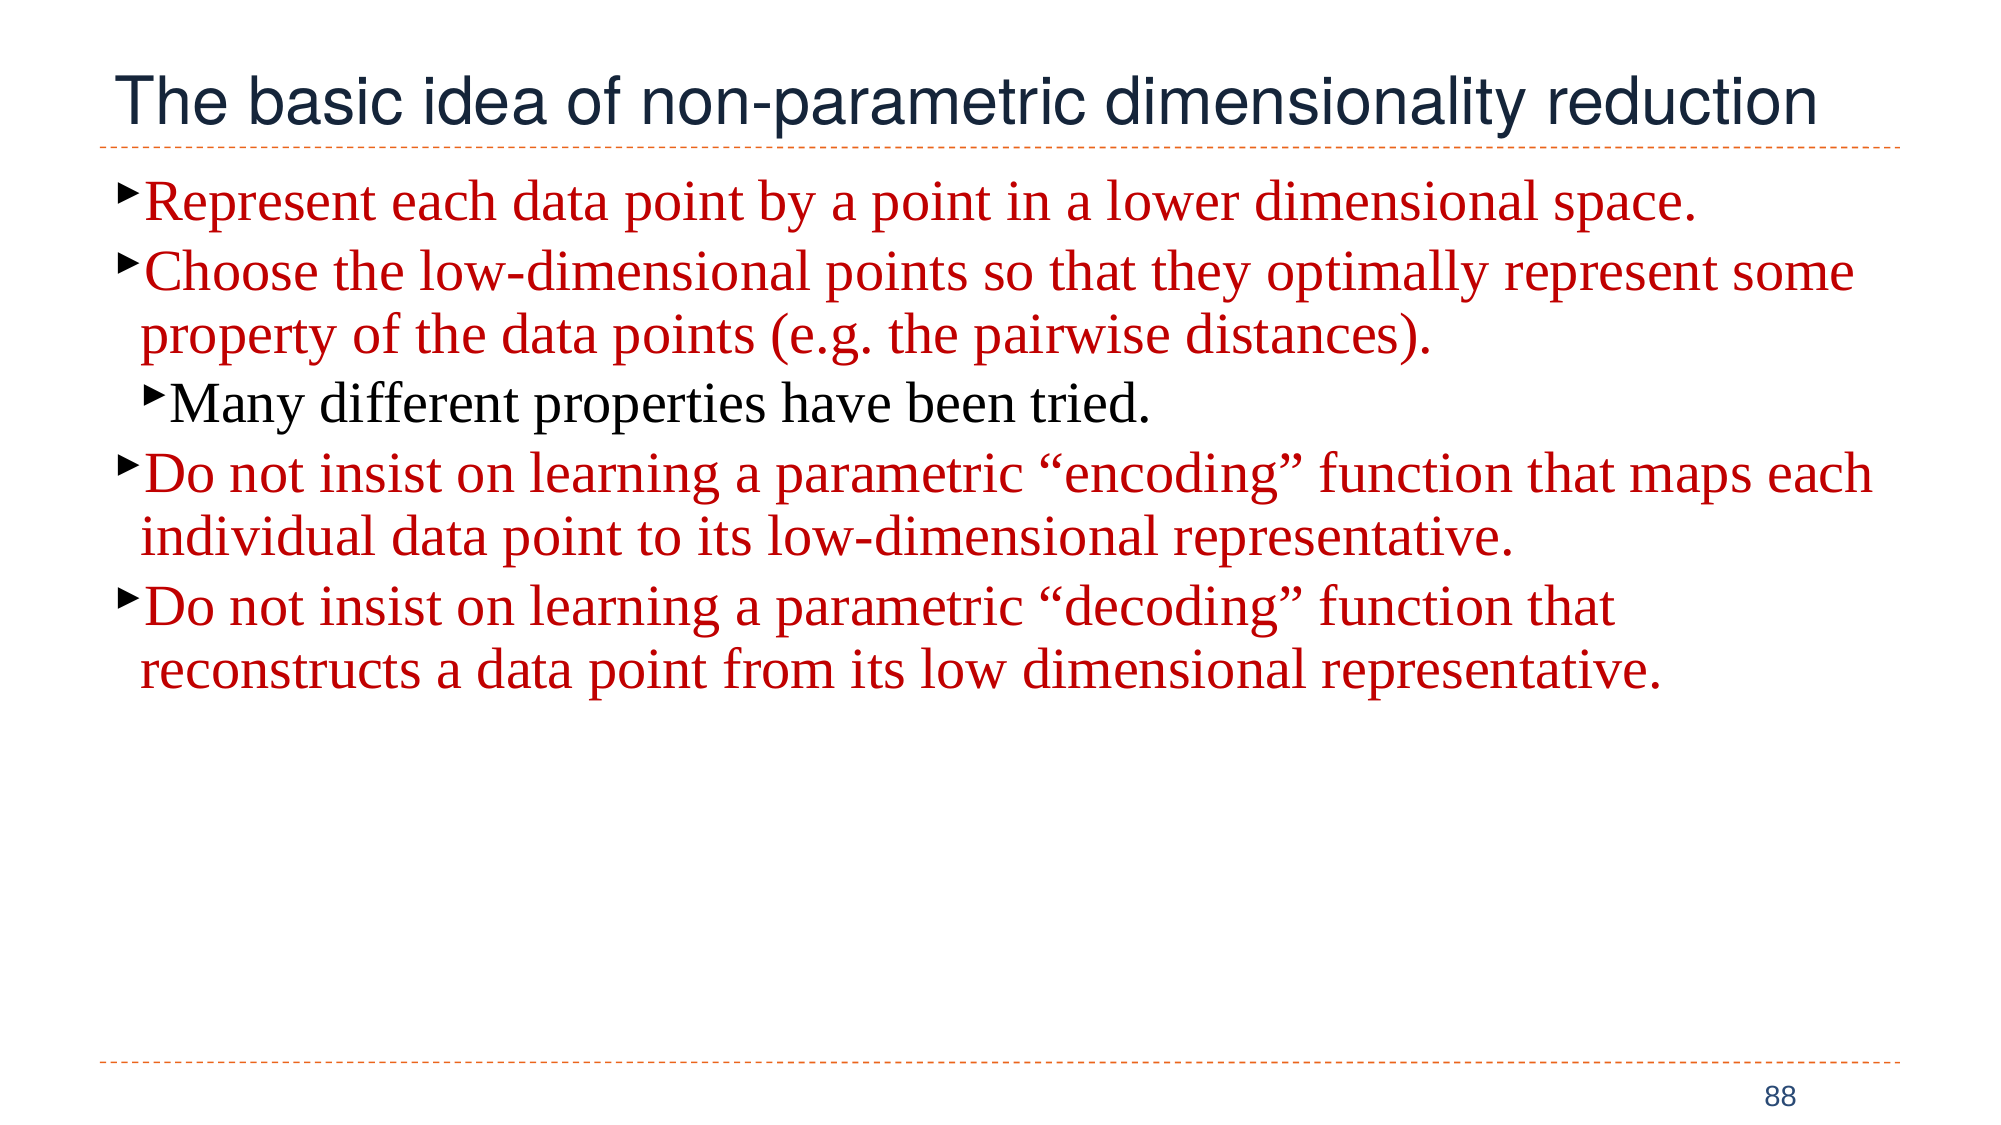

# The basic idea of non-parametric dimensionality reduction
Represent each data point by a point in a lower dimensional space.
Choose the low-dimensional points so that they optimally represent some property of the data points (e.g. the pairwise distances).
Many different properties have been tried.
Do not insist on learning a parametric “encoding” function that maps each individual data point to its low-dimensional representative.
Do not insist on learning a parametric “decoding” function that reconstructs a data point from its low dimensional representative.